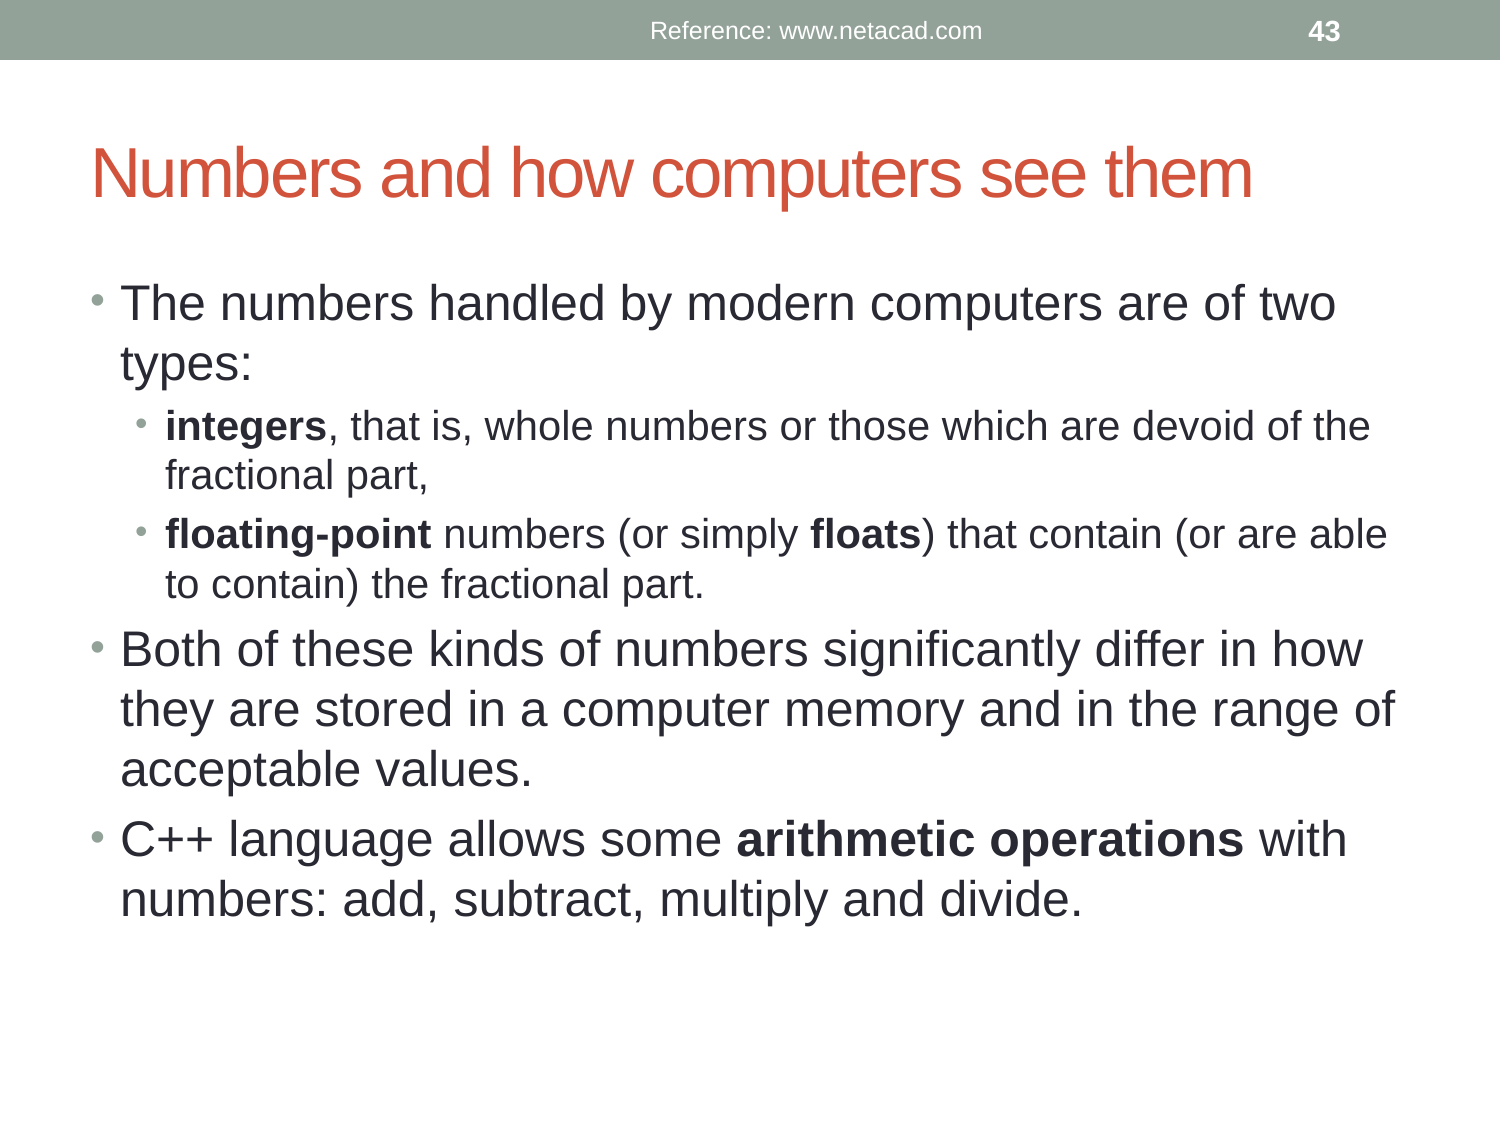

Reference: www.netacad.com
43
# Numbers and how computers see them
The numbers handled by modern computers are of two types:
integers, that is, whole numbers or those which are devoid of the fractional part,
floating-point numbers (or simply floats) that contain (or are able to contain) the fractional part.
Both of these kinds of numbers significantly differ in how they are stored in a computer memory and in the range of acceptable values.
C++ language allows some arithmetic operations with numbers: add, subtract, multiply and divide.